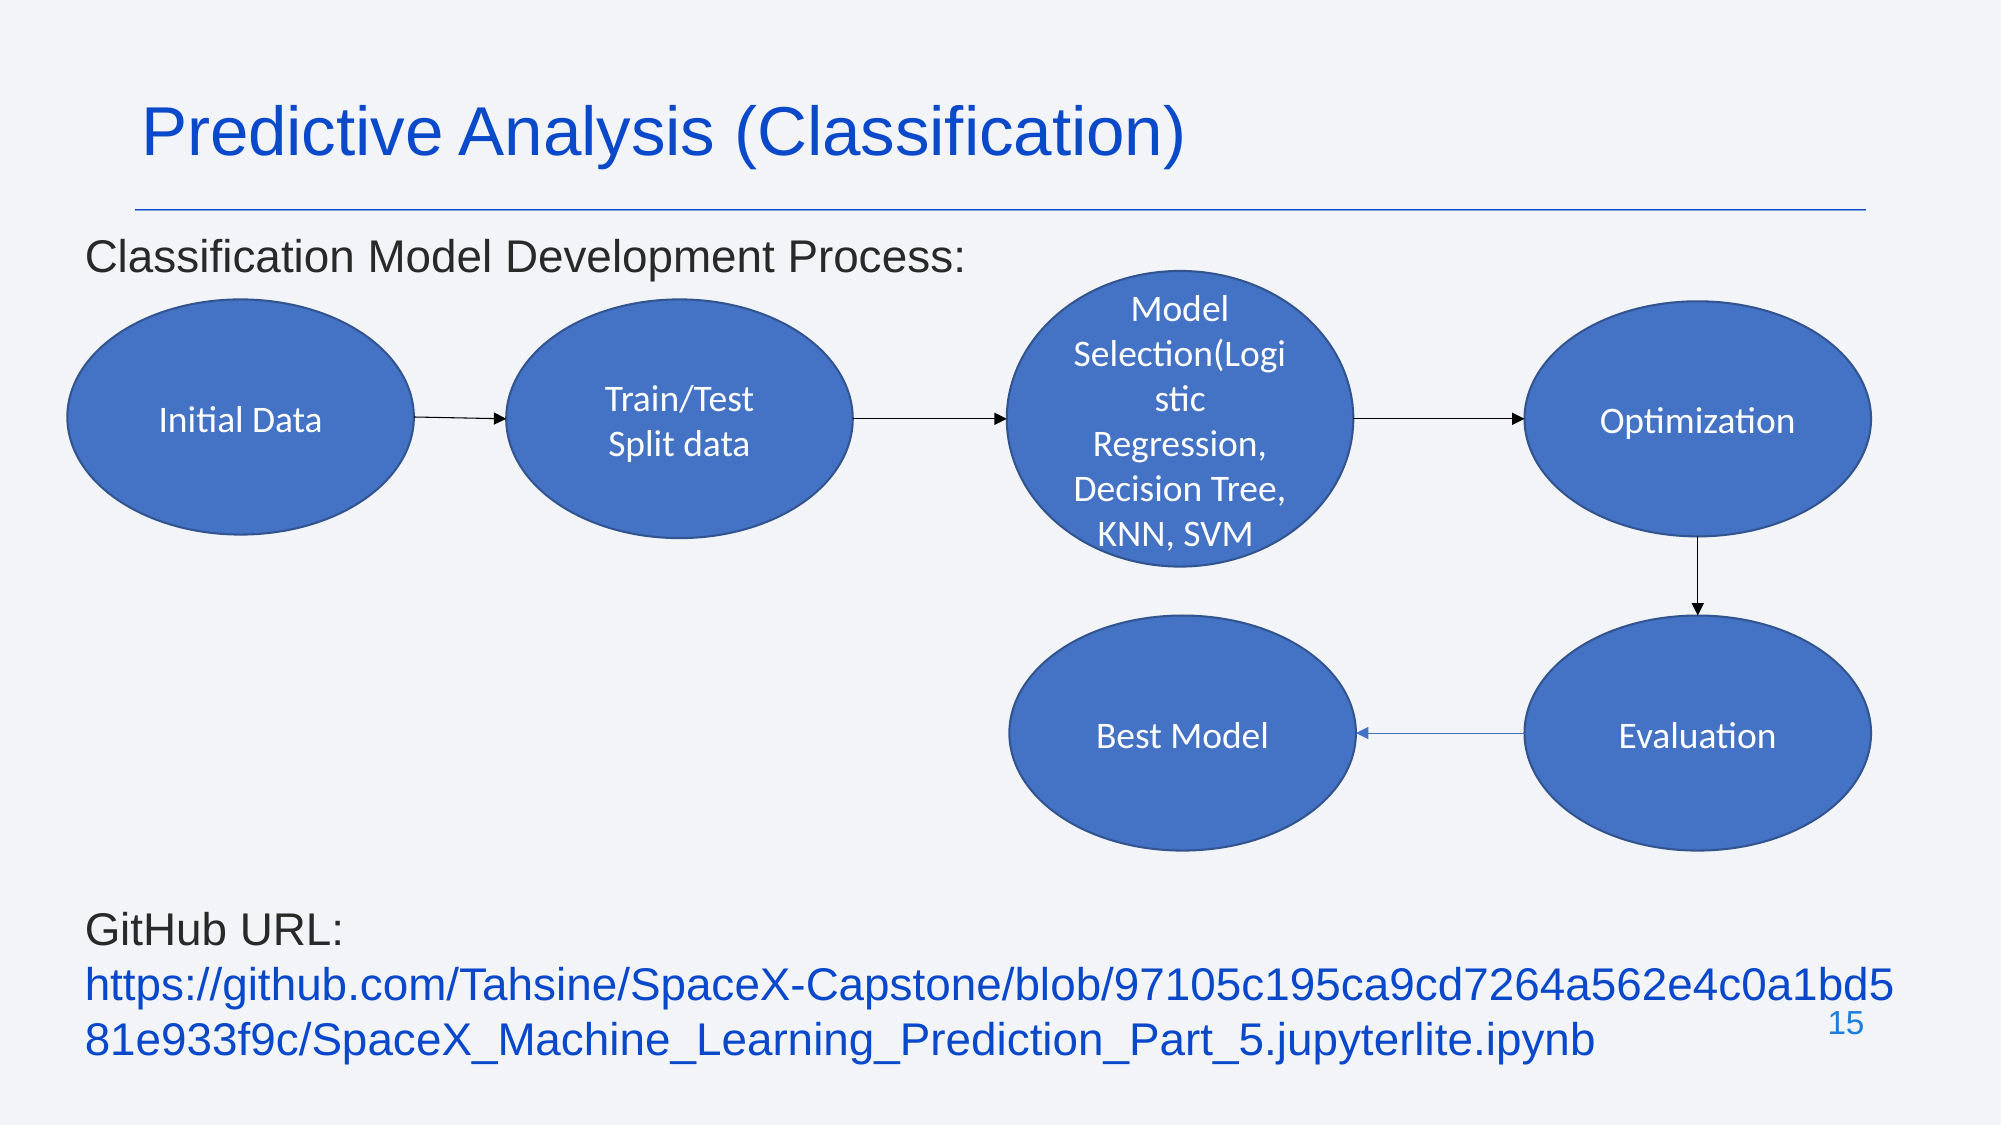

Predictive Analysis (Classification)
Classification Model Development Process:

GitHub URL: https://github.com/Tahsine/SpaceX-Capstone/blob/97105c195ca9cd7264a562e4c0a1bd581e933f9c/SpaceX_Machine_Learning_Prediction_Part_5.jupyterlite.ipynb
Model Selection(Logistic Regression, Decision Tree, KNN, SVM
Initial Data
Train/Test Split data
Optimization
Best Model
Evaluation
15